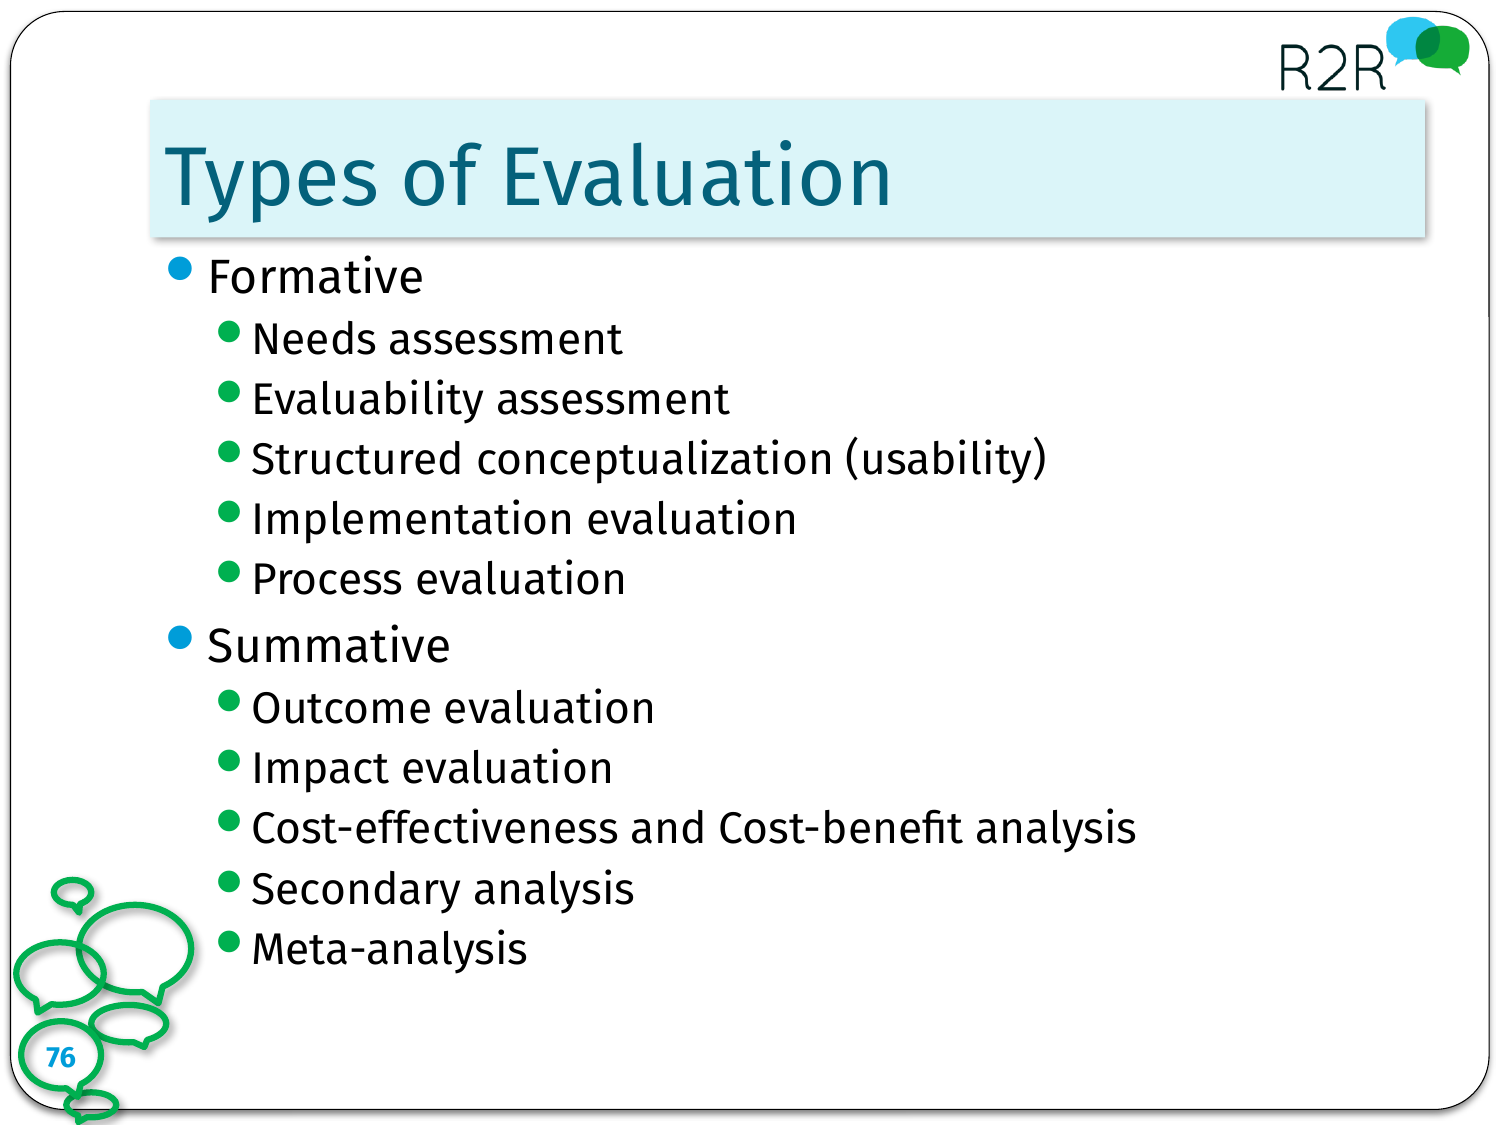

# Types of Evaluation
Formative
Needs assessment
Evaluability assessment
Structured conceptualization (usability)
Implementation evaluation
Process evaluation
Summative
Outcome evaluation
Impact evaluation
Cost-effectiveness and Cost-benefit analysis
Secondary analysis
Meta-analysis
76